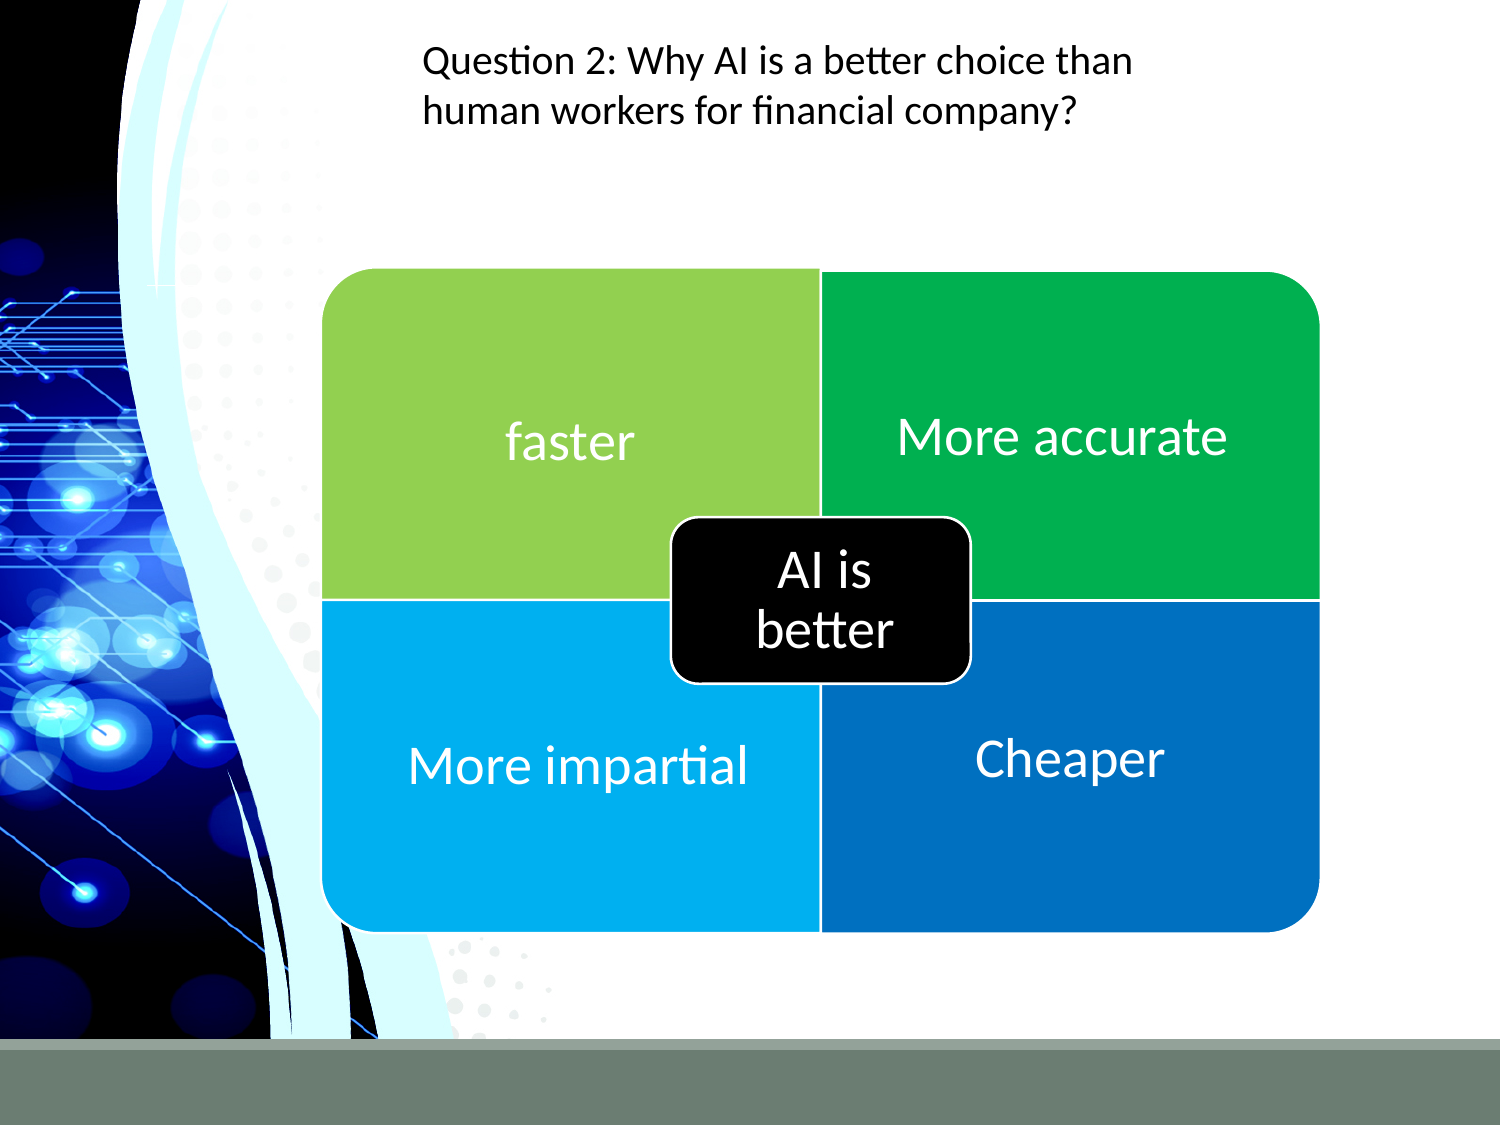

Question 2: Why AI is a better choice than human workers for financial company?

faster
More accurate
More impartial
Cheaper
AI is better